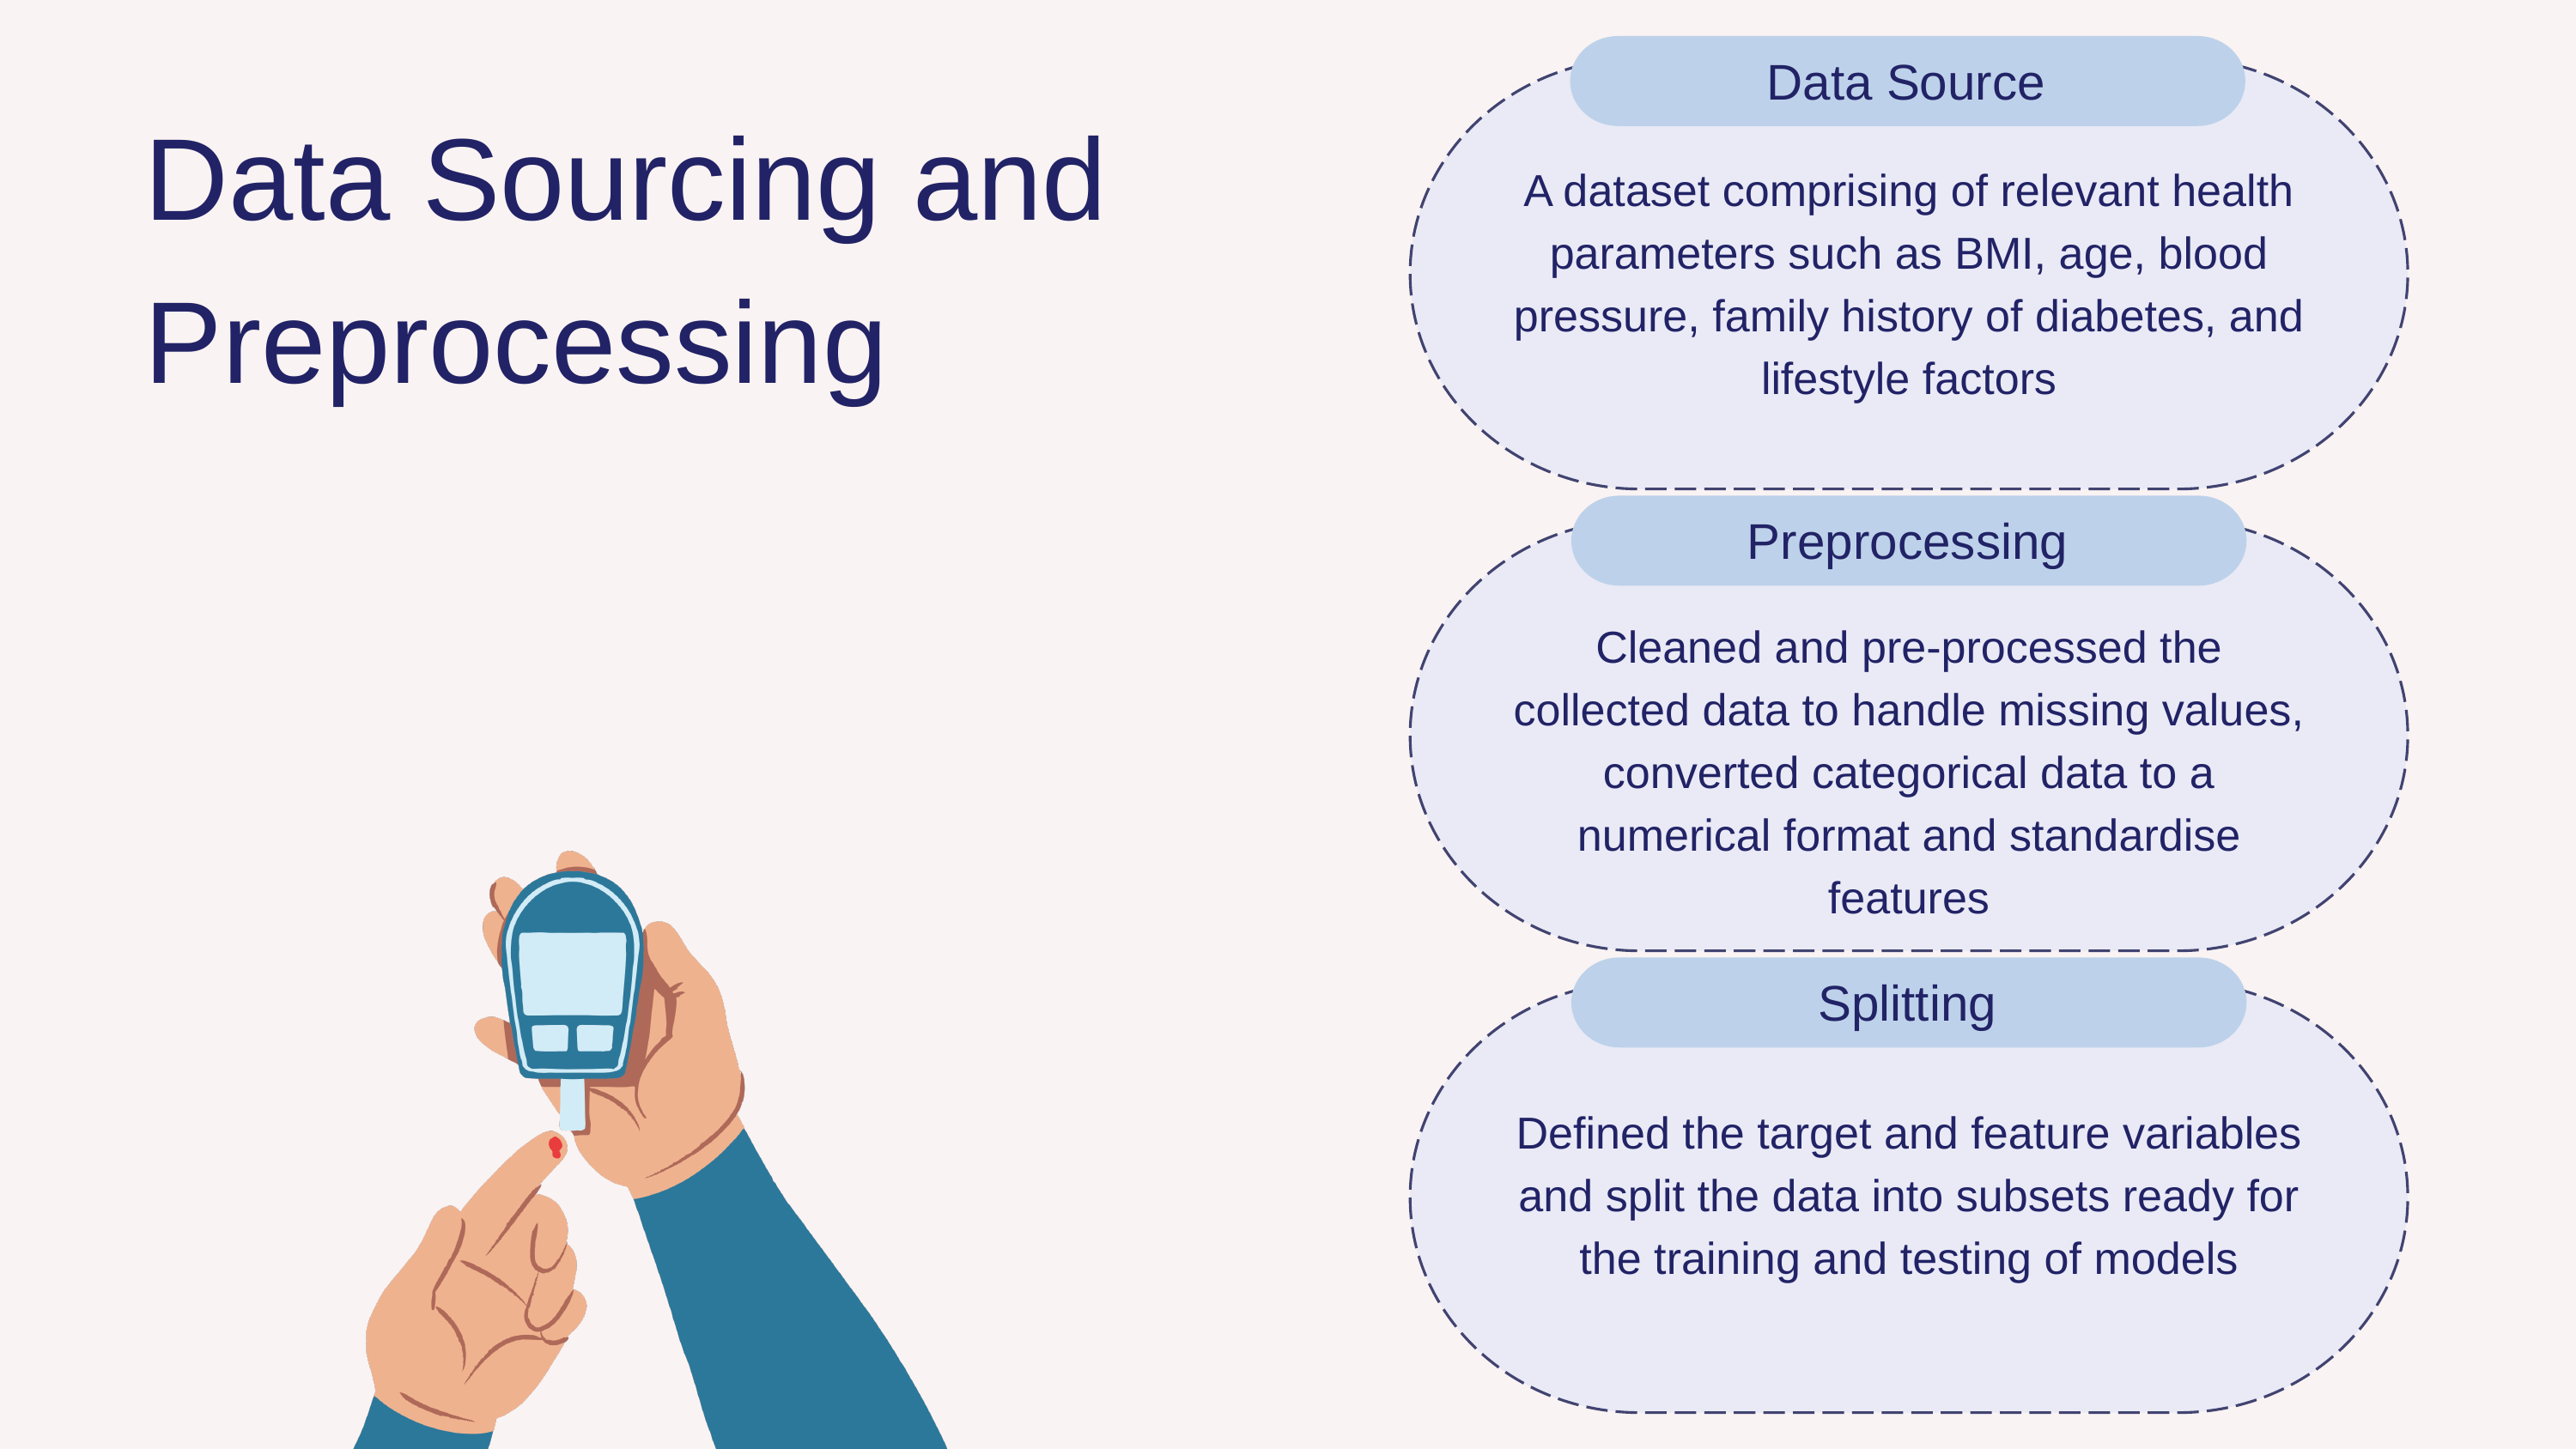

Data Source

Data Sourcing and Preprocessing
A dataset comprising of relevant health parameters such as BMI, age, blood pressure, family history of diabetes, and lifestyle factors

Preprocessing

Cleaned and pre-processed the collected data to handle missing values, converted categorical data to a numerical format and standardise features

Splitting

Defined the target and feature variables and split the data into subsets ready for the training and testing of models